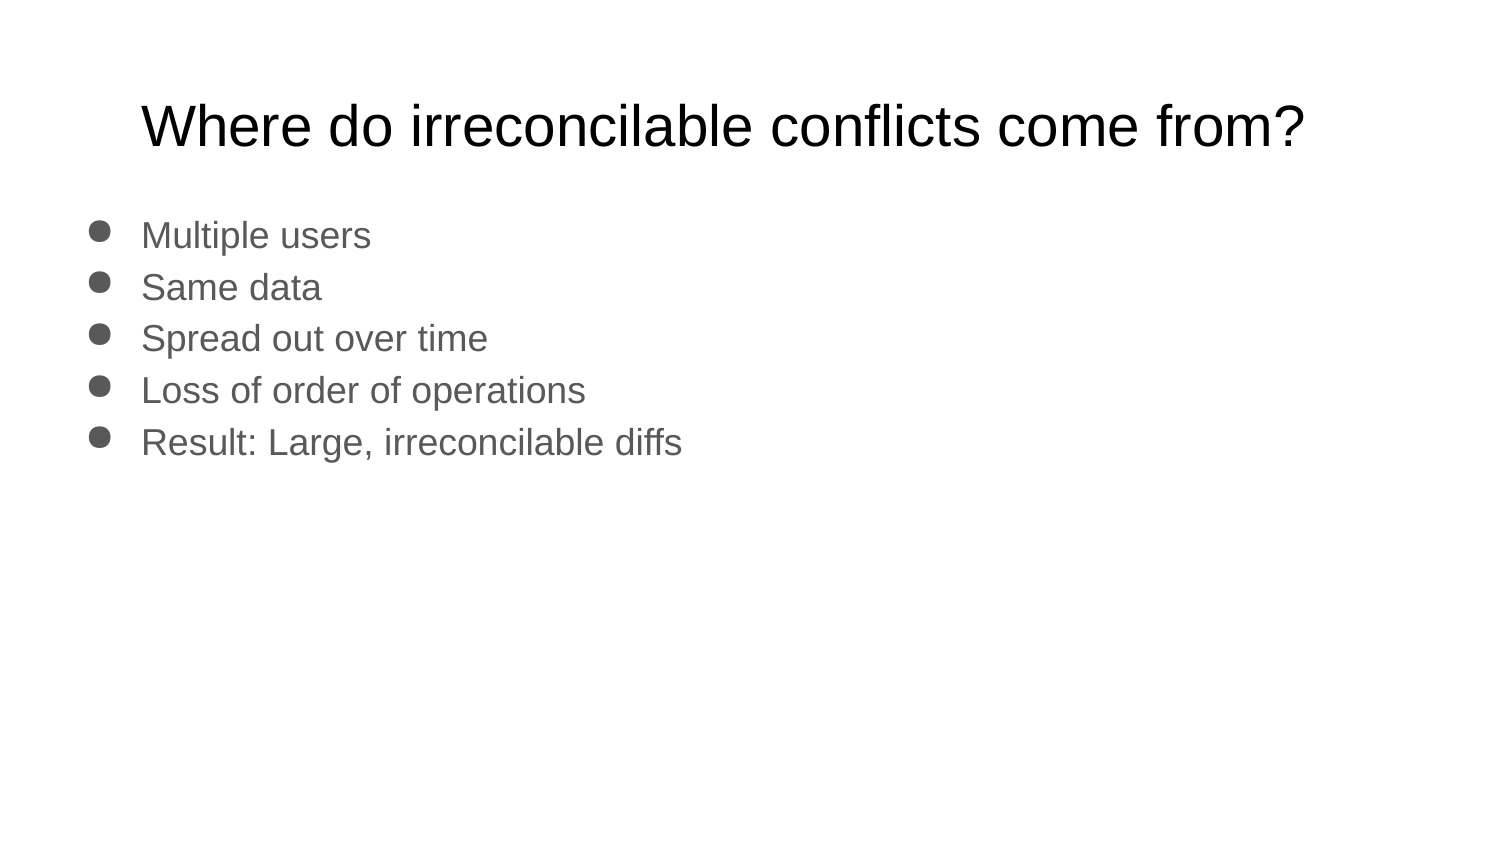

# Where do irreconcilable conflicts come from?
Multiple users
Same data
Spread out over time
Loss of order of operations
Result: Large, irreconcilable diffs